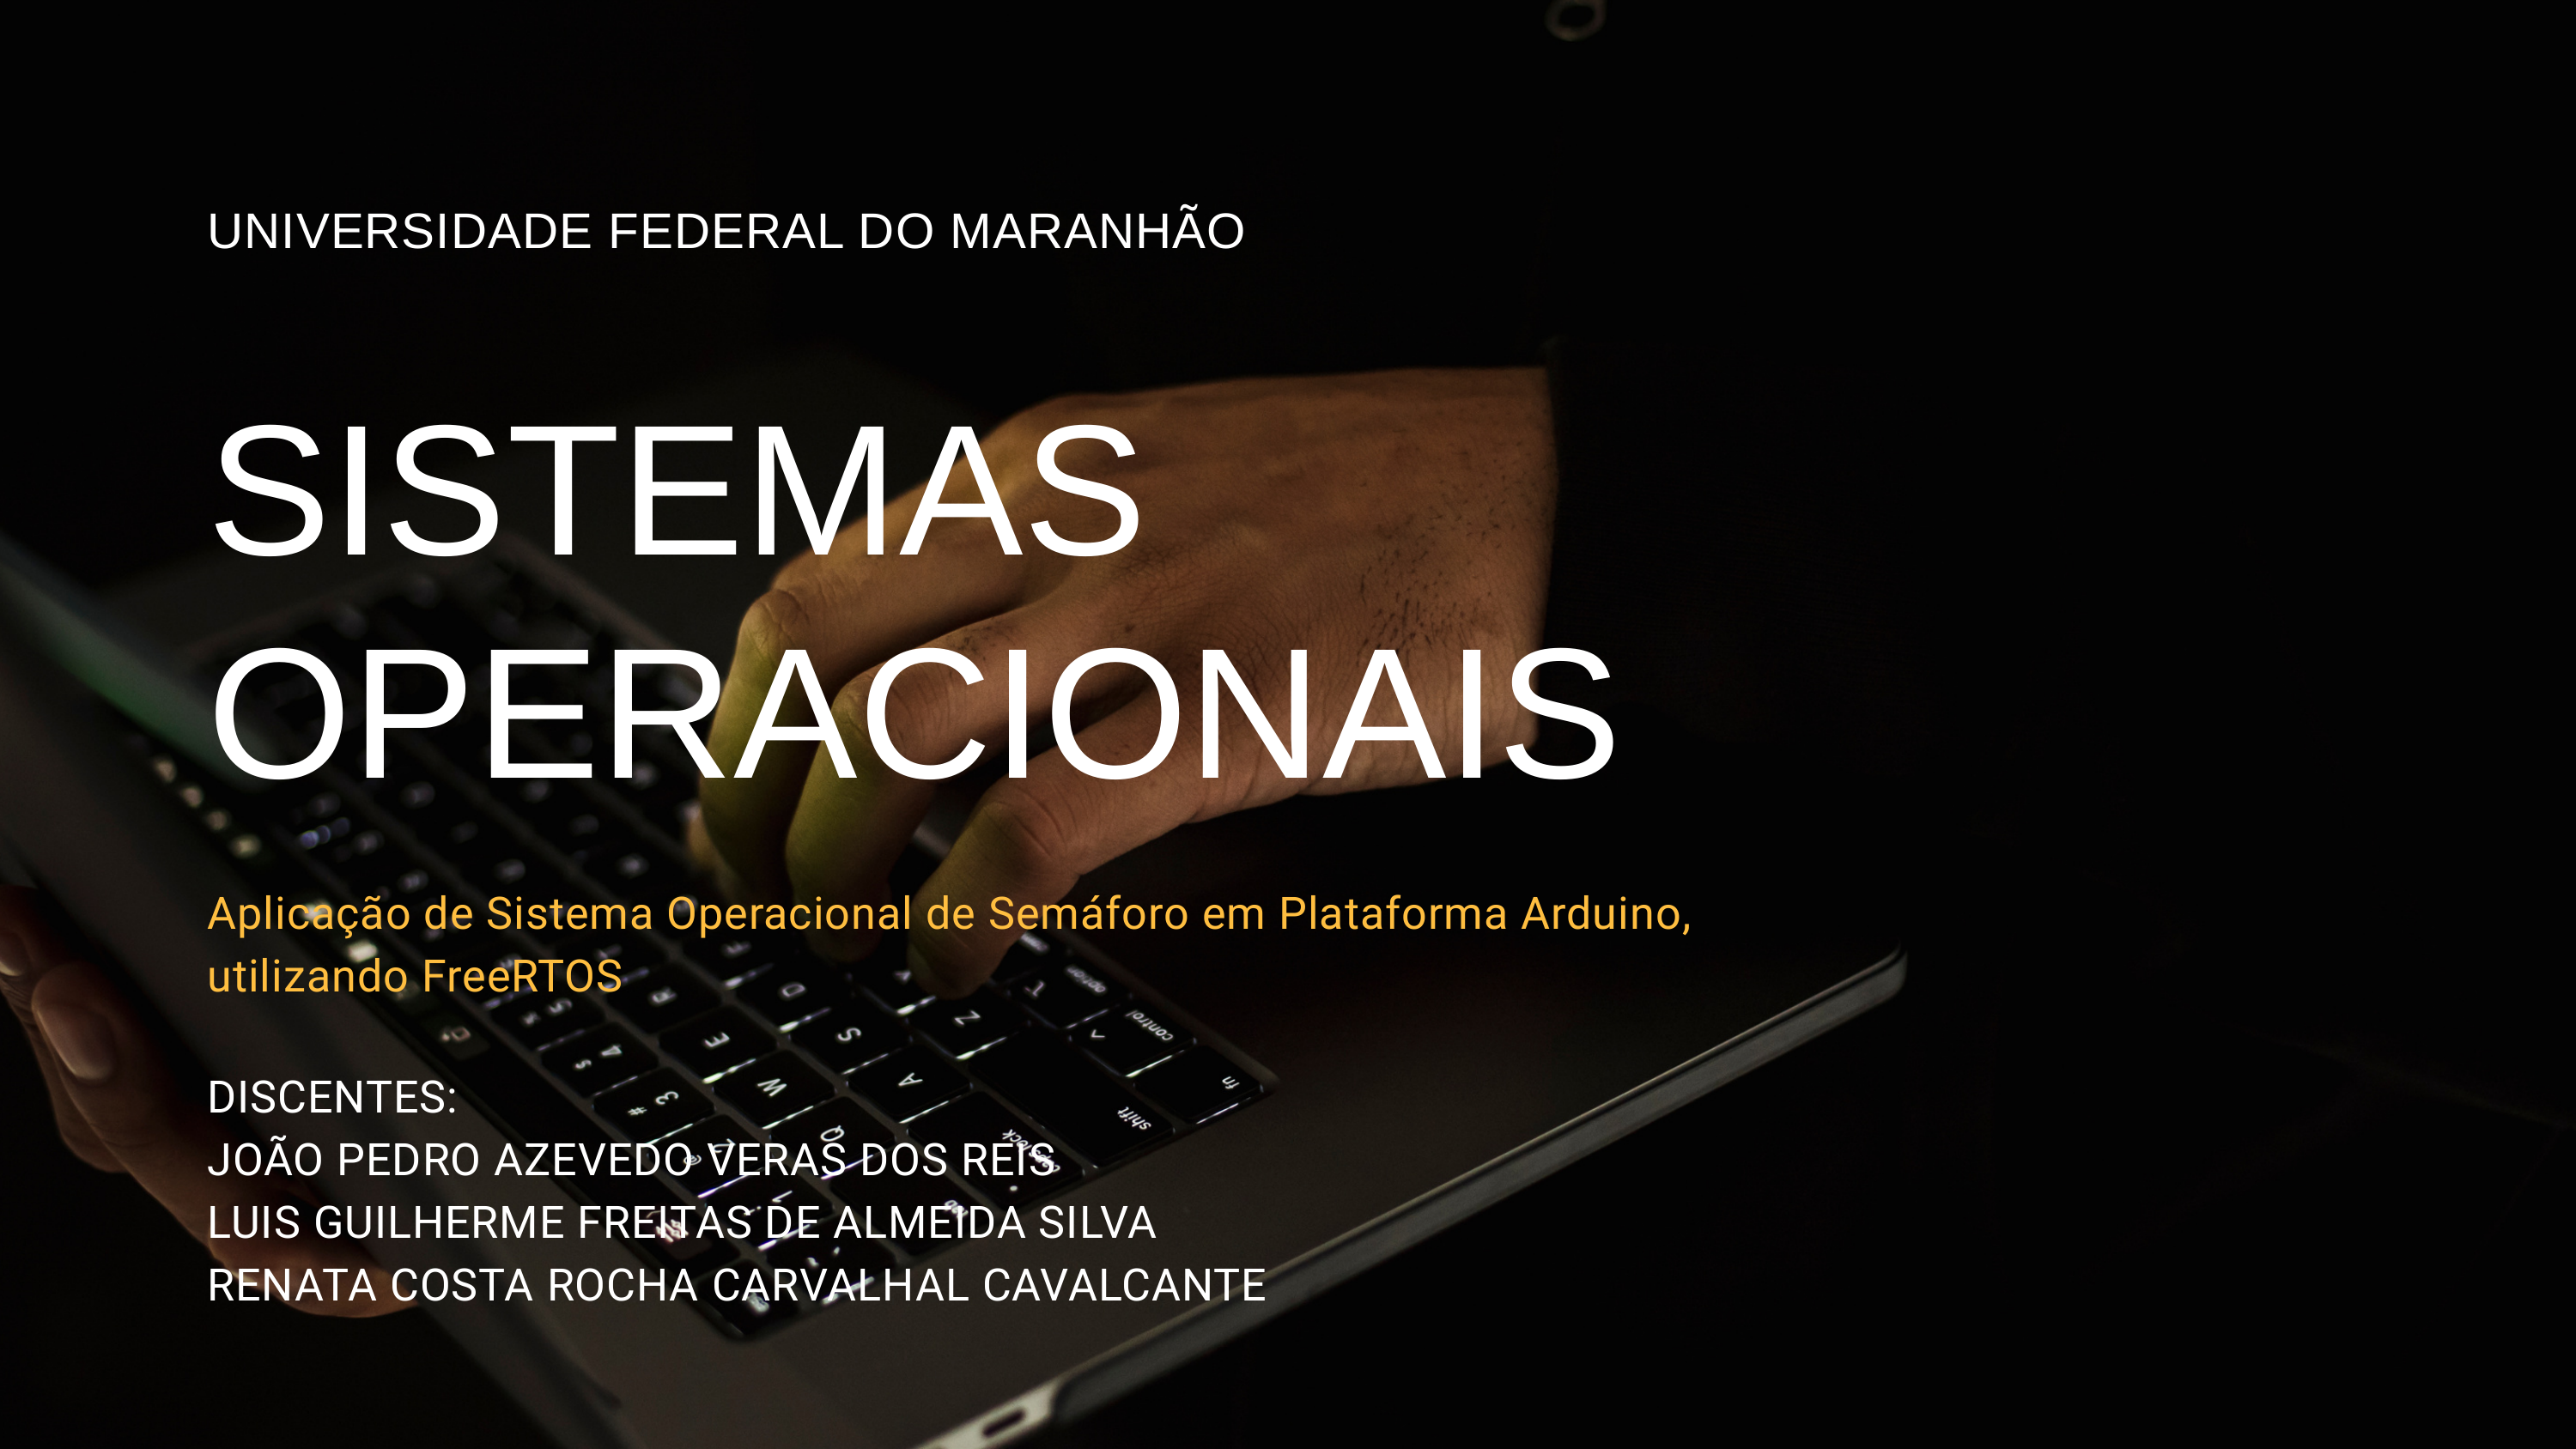

UNIVERSIDADE FEDERAL DO MARANHÃO
SISTEMAS OPERACIONAIS
Aplicação de Sistema Operacional de Semáforo em Plataforma Arduino, utilizando FreeRTOS
DISCENTES:
JOÃO PEDRO AZEVEDO VERAS DOS REIS
LUIS GUILHERME FREITAS DE ALMEIDA SILVA
RENATA COSTA ROCHA CARVALHAL CAVALCANTE